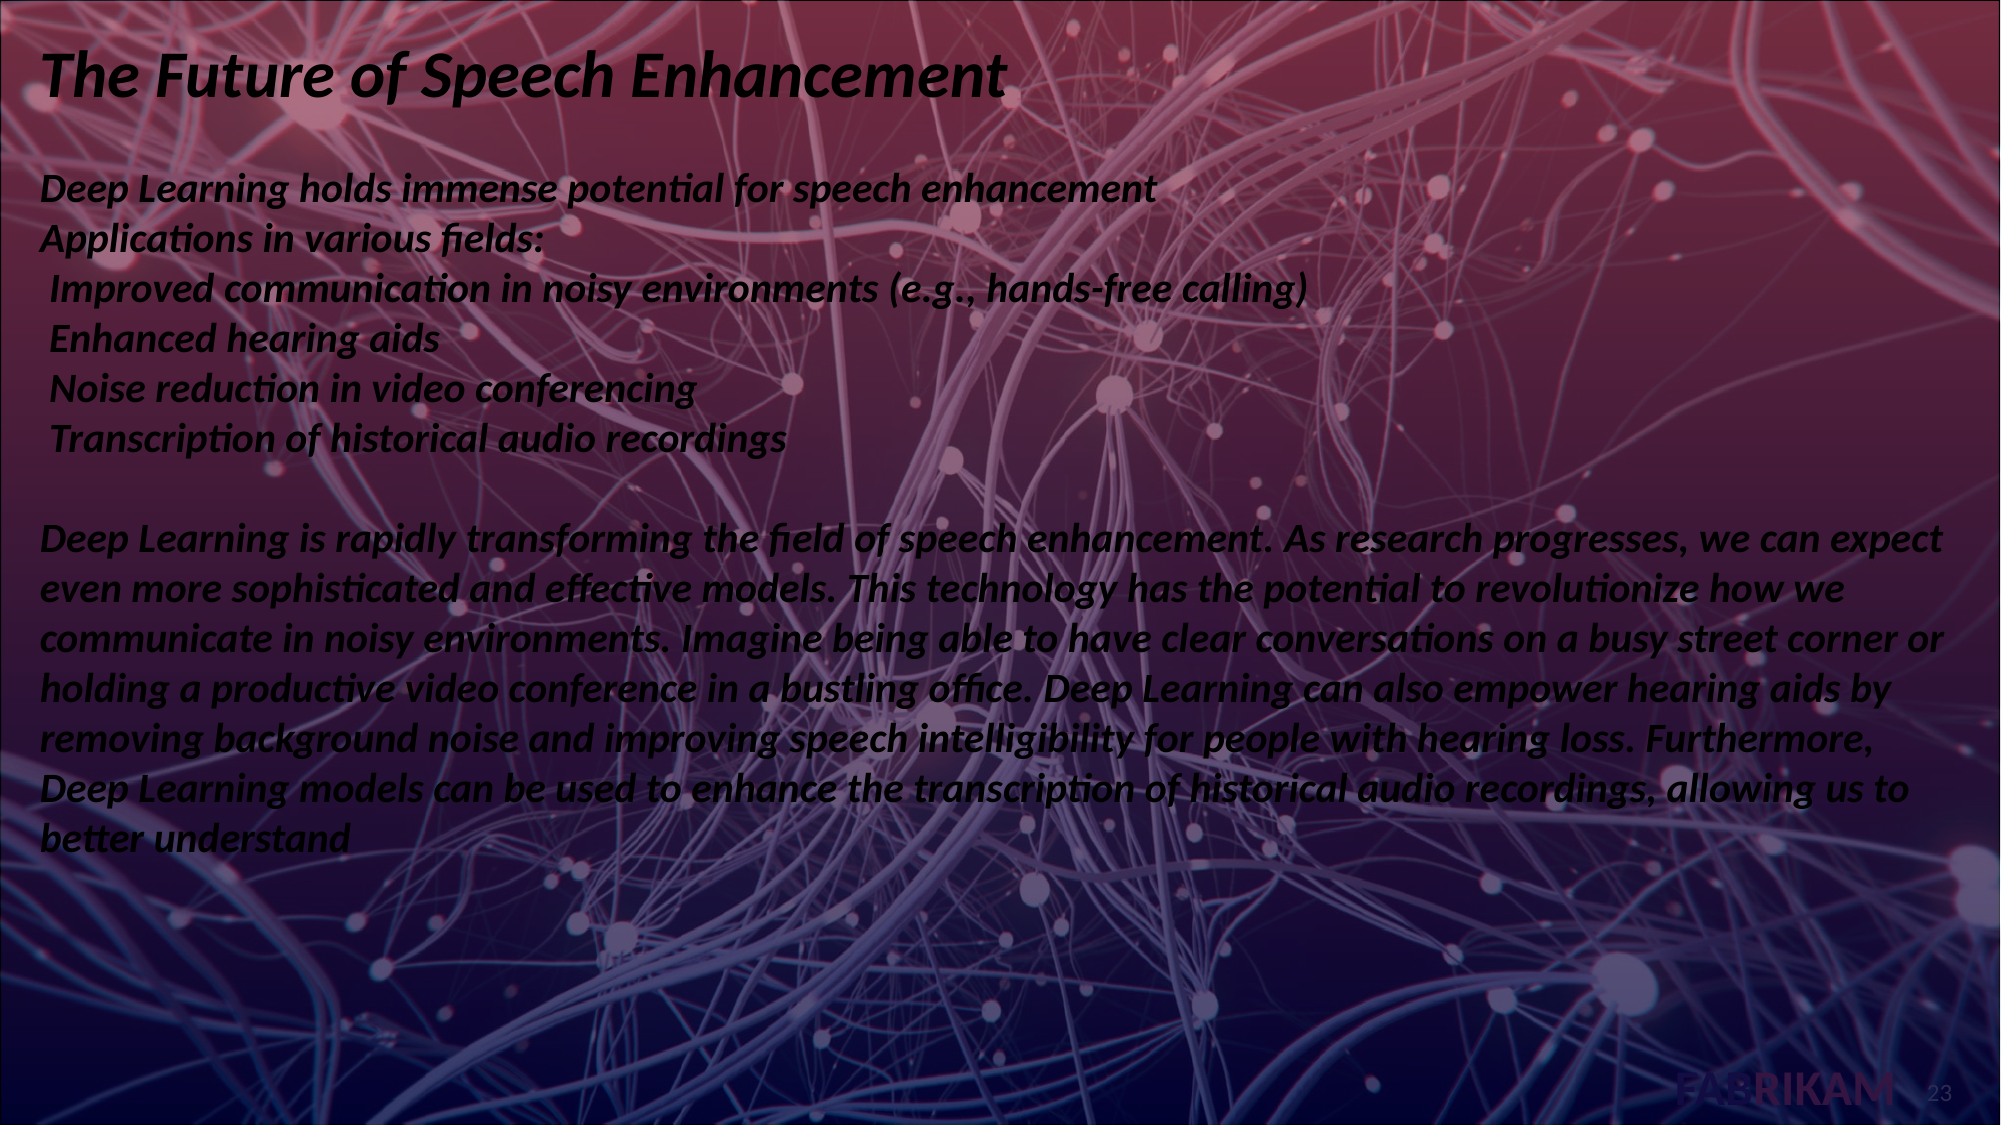

The Future of Speech Enhancement

Deep Learning holds immense potential for speech enhancement
Applications in various fields:
 Improved communication in noisy environments (e.g., hands-free calling)
 Enhanced hearing aids
 Noise reduction in video conferencing
 Transcription of historical audio recordings

Deep Learning is rapidly transforming the field of speech enhancement. As research progresses, we can expect even more sophisticated and effective models. This technology has the potential to revolutionize how we communicate in noisy environments. Imagine being able to have clear conversations on a busy street corner or holding a productive video conference in a bustling office. Deep Learning can also empower hearing aids by removing background noise and improving speech intelligibility for people with hearing loss. Furthermore, Deep Learning models can be used to enhance the transcription of historical audio recordings, allowing us to better understand

23